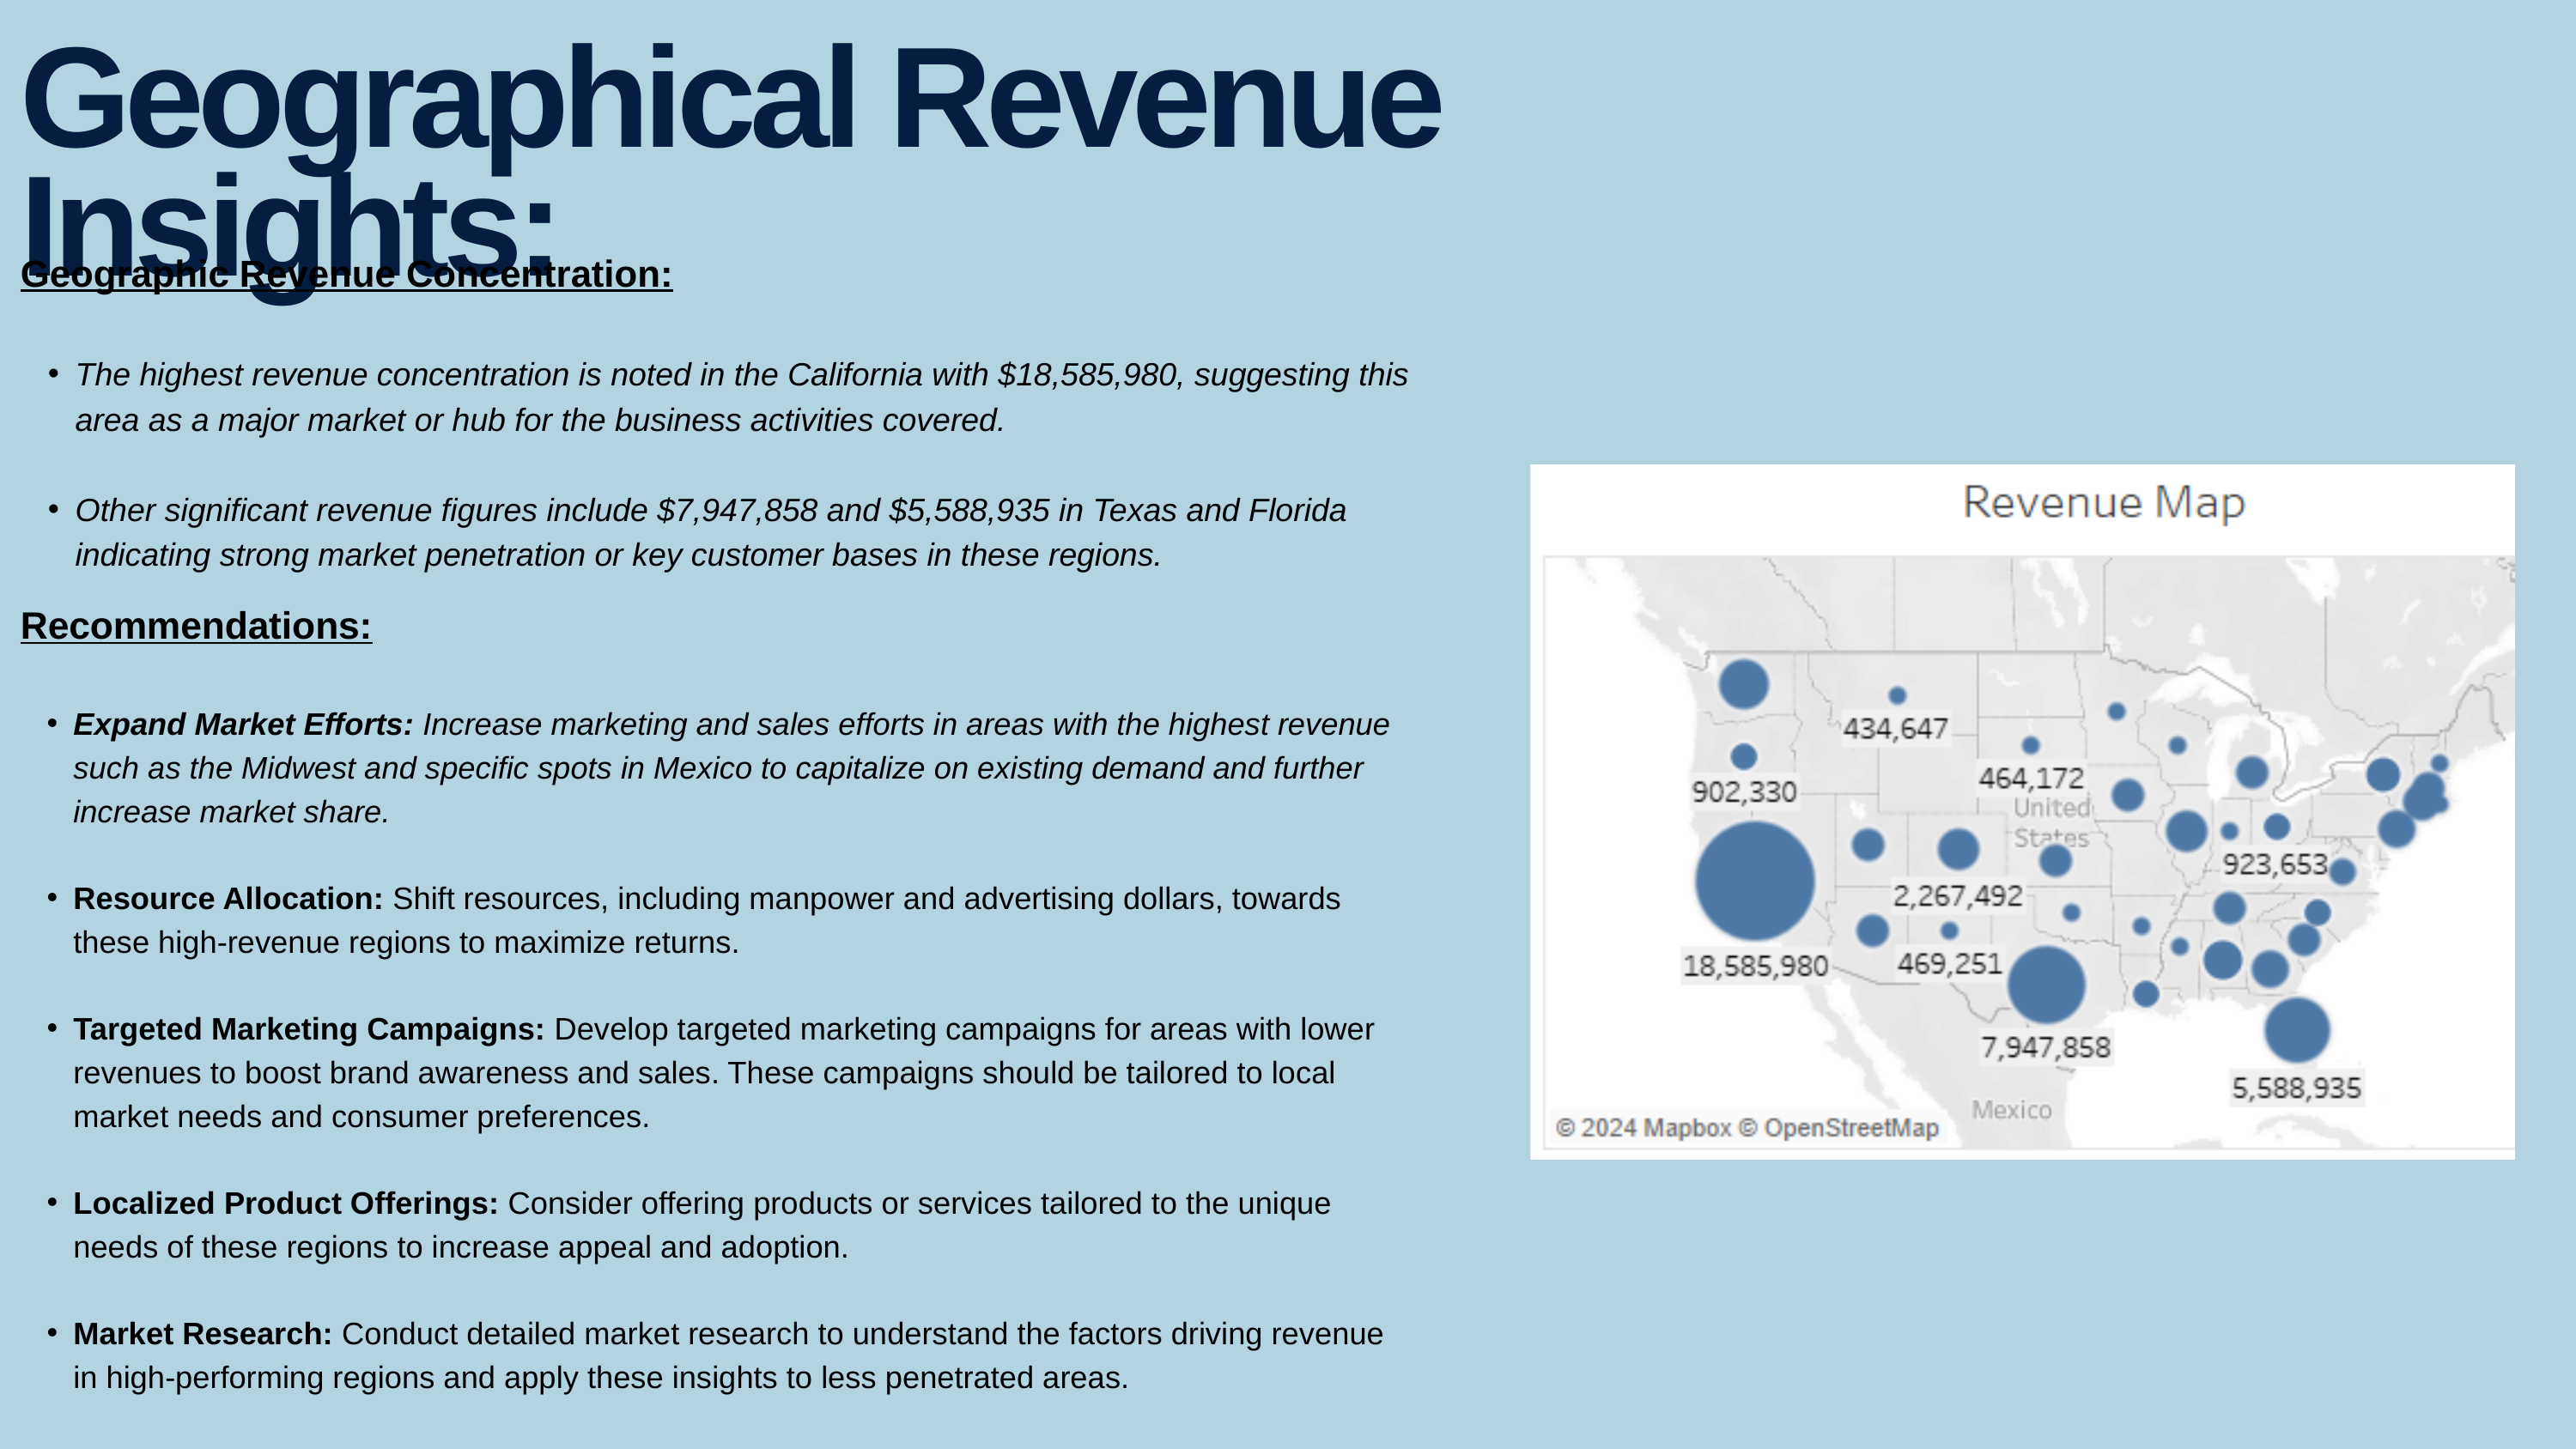

Geographical Revenue Insights:
Geographic Revenue Concentration:

The highest revenue concentration is noted in the California with $18,585,980, suggesting this area as a major market or hub for the business activities covered.

Other significant revenue figures include $7,947,858 and $5,588,935 in Texas and Florida indicating strong market penetration or key customer bases in these regions.

Recommendations:

Expand Market Efforts: Increase marketing and sales efforts in areas with the highest revenue such as the Midwest and specific spots in Mexico to capitalize on existing demand and further increase market share.

Resource Allocation: Shift resources, including manpower and advertising dollars, towards these high-revenue regions to maximize returns.

Targeted Marketing Campaigns: Develop targeted marketing campaigns for areas with lower revenues to boost brand awareness and sales. These campaigns should be tailored to local market needs and consumer preferences.

Localized Product Offerings: Consider offering products or services tailored to the unique needs of these regions to increase appeal and adoption.

Market Research: Conduct detailed market research to understand the factors driving revenue in high-performing regions and apply these insights to less penetrated areas.